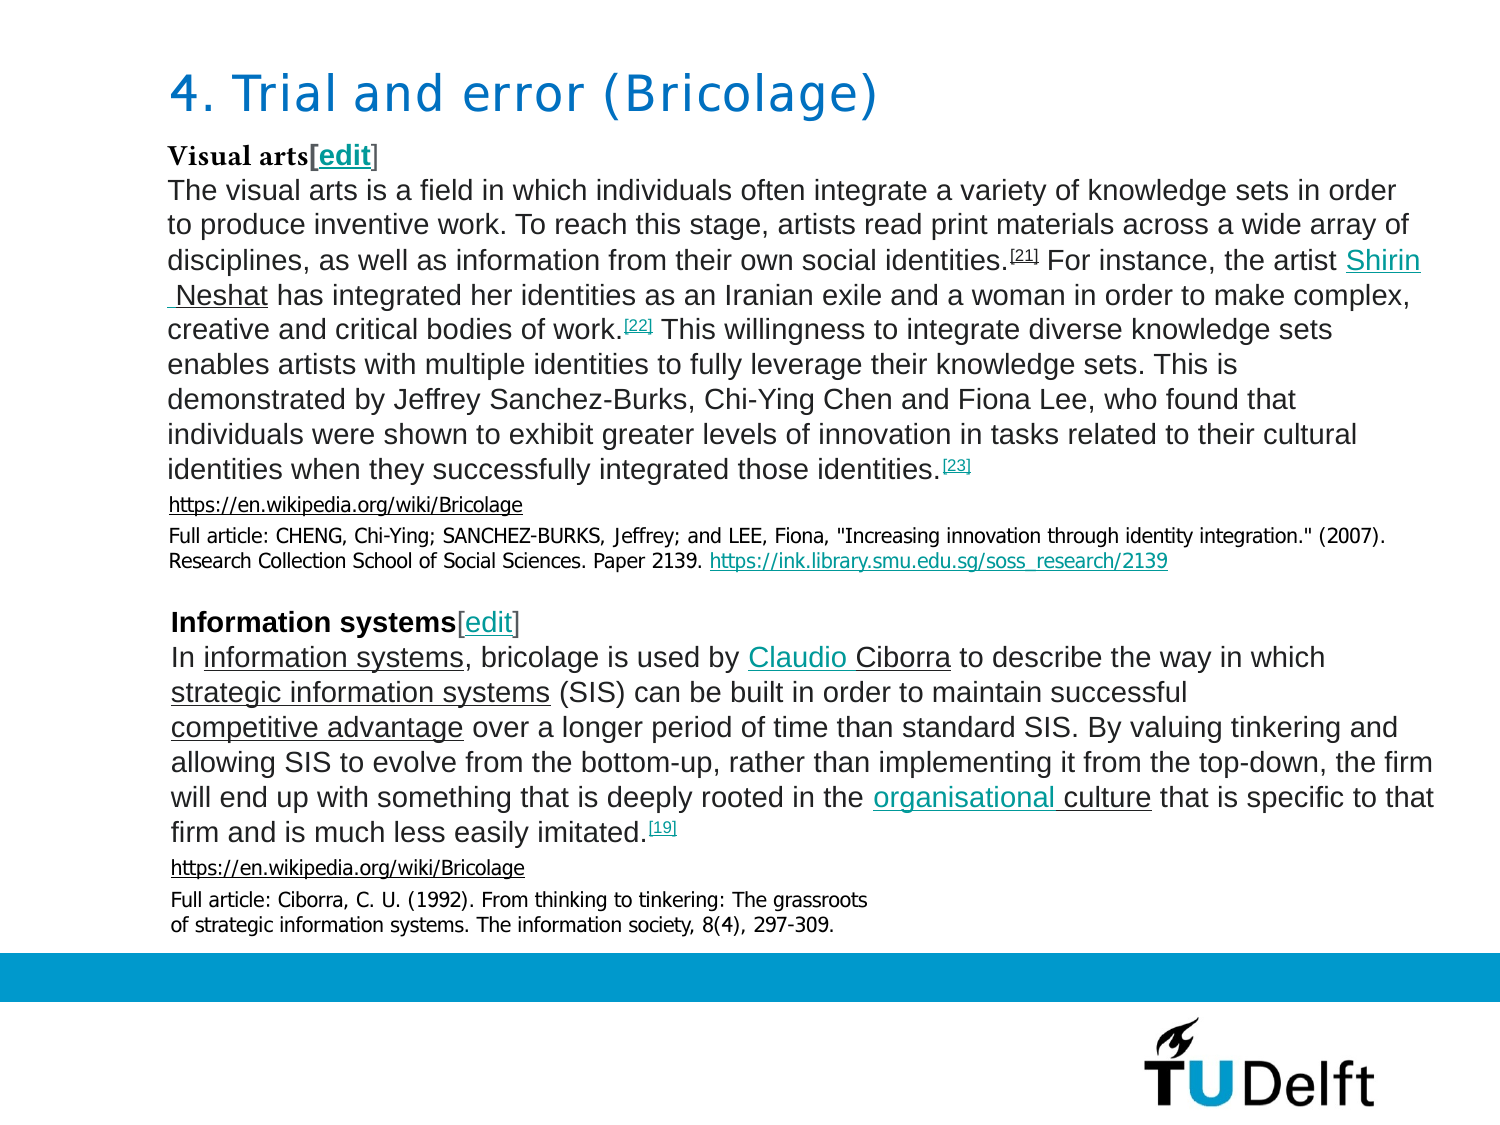

4. Trial and error (Bricolage)
Visual arts[edit]
The visual arts is a field in which individuals often integrate a variety of knowledge sets in order to produce inventive work. To reach this stage, artists read print materials across a wide array of disciplines, as well as information from their own social identities.[21] For instance, the artist Shirin Neshat has integrated her identities as an Iranian exile and a woman in order to make complex, creative and critical bodies of work.[22] This willingness to integrate diverse knowledge sets enables artists with multiple identities to fully leverage their knowledge sets. This is demonstrated by Jeffrey Sanchez-Burks, Chi-Ying Chen and Fiona Lee, who found that individuals were shown to exhibit greater levels of innovation in tasks related to their cultural identities when they successfully integrated those identities.[23]
https://en.wikipedia.org/wiki/Bricolage
Full article: CHENG, Chi-Ying; SANCHEZ-BURKS, Jeffrey; and LEE, Fiona, "Increasing innovation through identity integration." (2007). Research Collection School of Social Sciences. Paper 2139. https://ink.library.smu.edu.sg/soss_research/2139
Information systems[edit]
In information systems, bricolage is used by Claudio Ciborra to describe the way in which strategic information systems (SIS) can be built in order to maintain successful competitive advantage over a longer period of time than standard SIS. By valuing tinkering and allowing SIS to evolve from the bottom-up, rather than implementing it from the top-down, the firm will end up with something that is deeply rooted in the organisational culture that is specific to that firm and is much less easily imitated.[19]
https://en.wikipedia.org/wiki/Bricolage
Full article: Ciborra, C. U. (1992). From thinking to tinkering: The grassroots of strategic information systems. The information society, 8(4), 297-309.